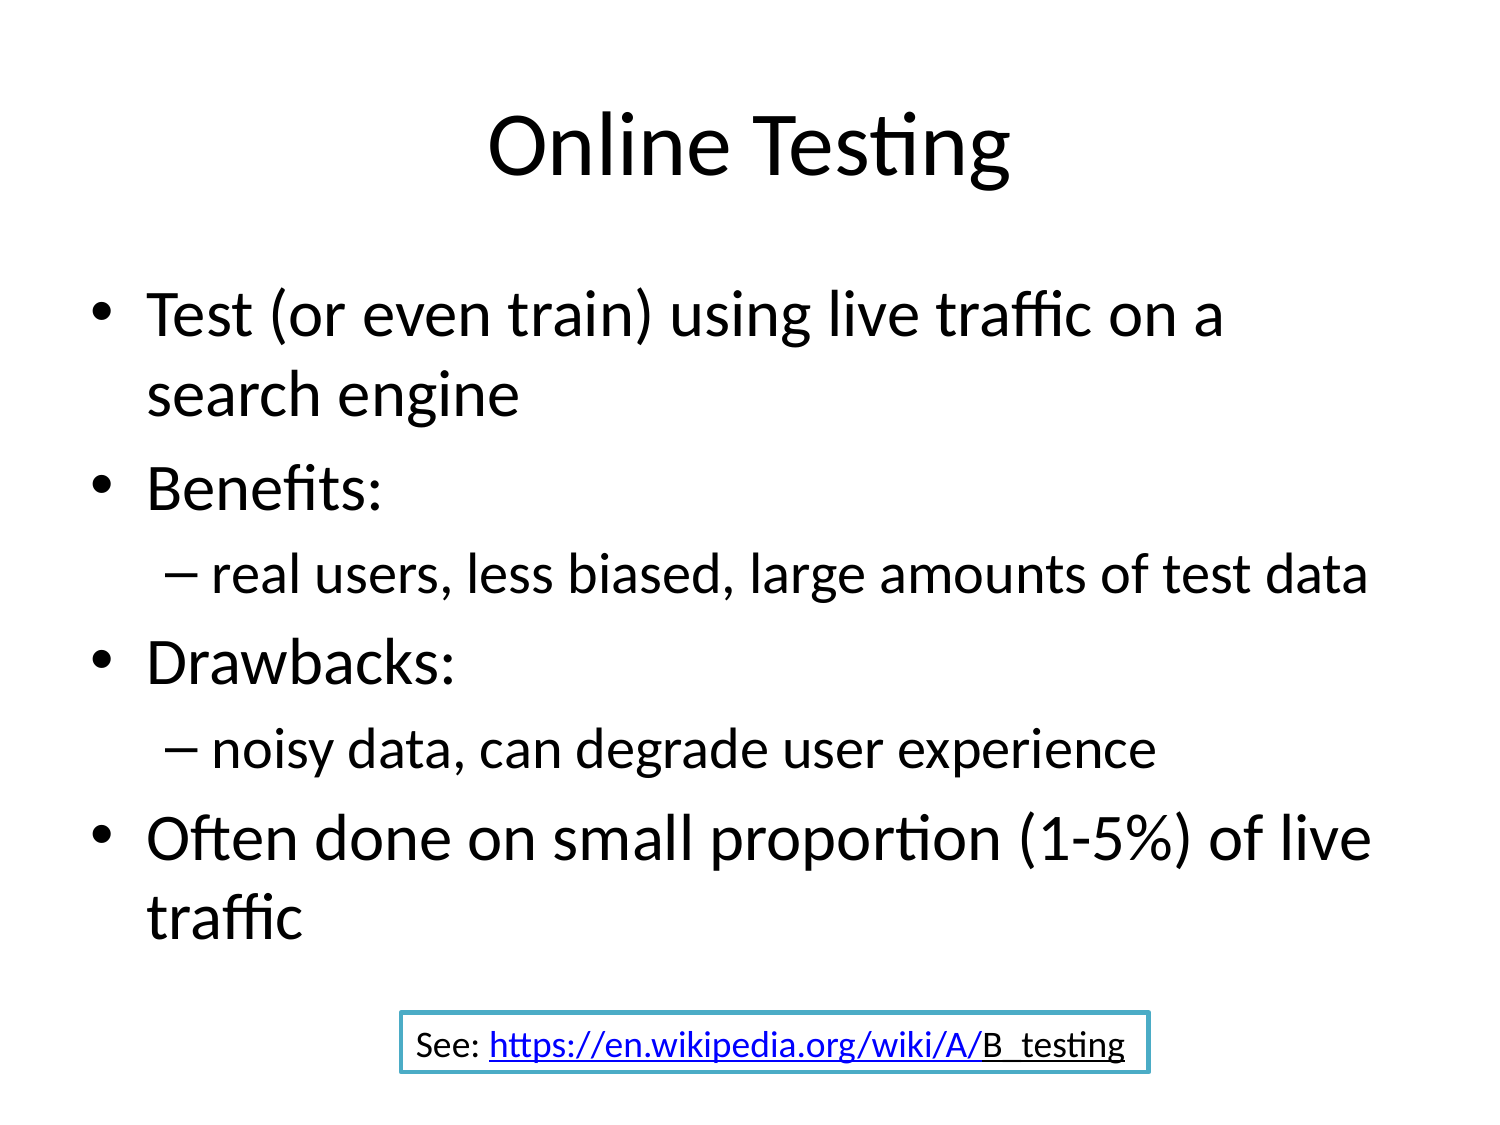

# Online Testing
Test (or even train) using live traffic on a search engine
Benefits:
real users, less biased, large amounts of test data
Drawbacks:
noisy data, can degrade user experience
Often done on small proportion (1-5%) of live traffic
See: https://en.wikipedia.org/wiki/A/B_testing